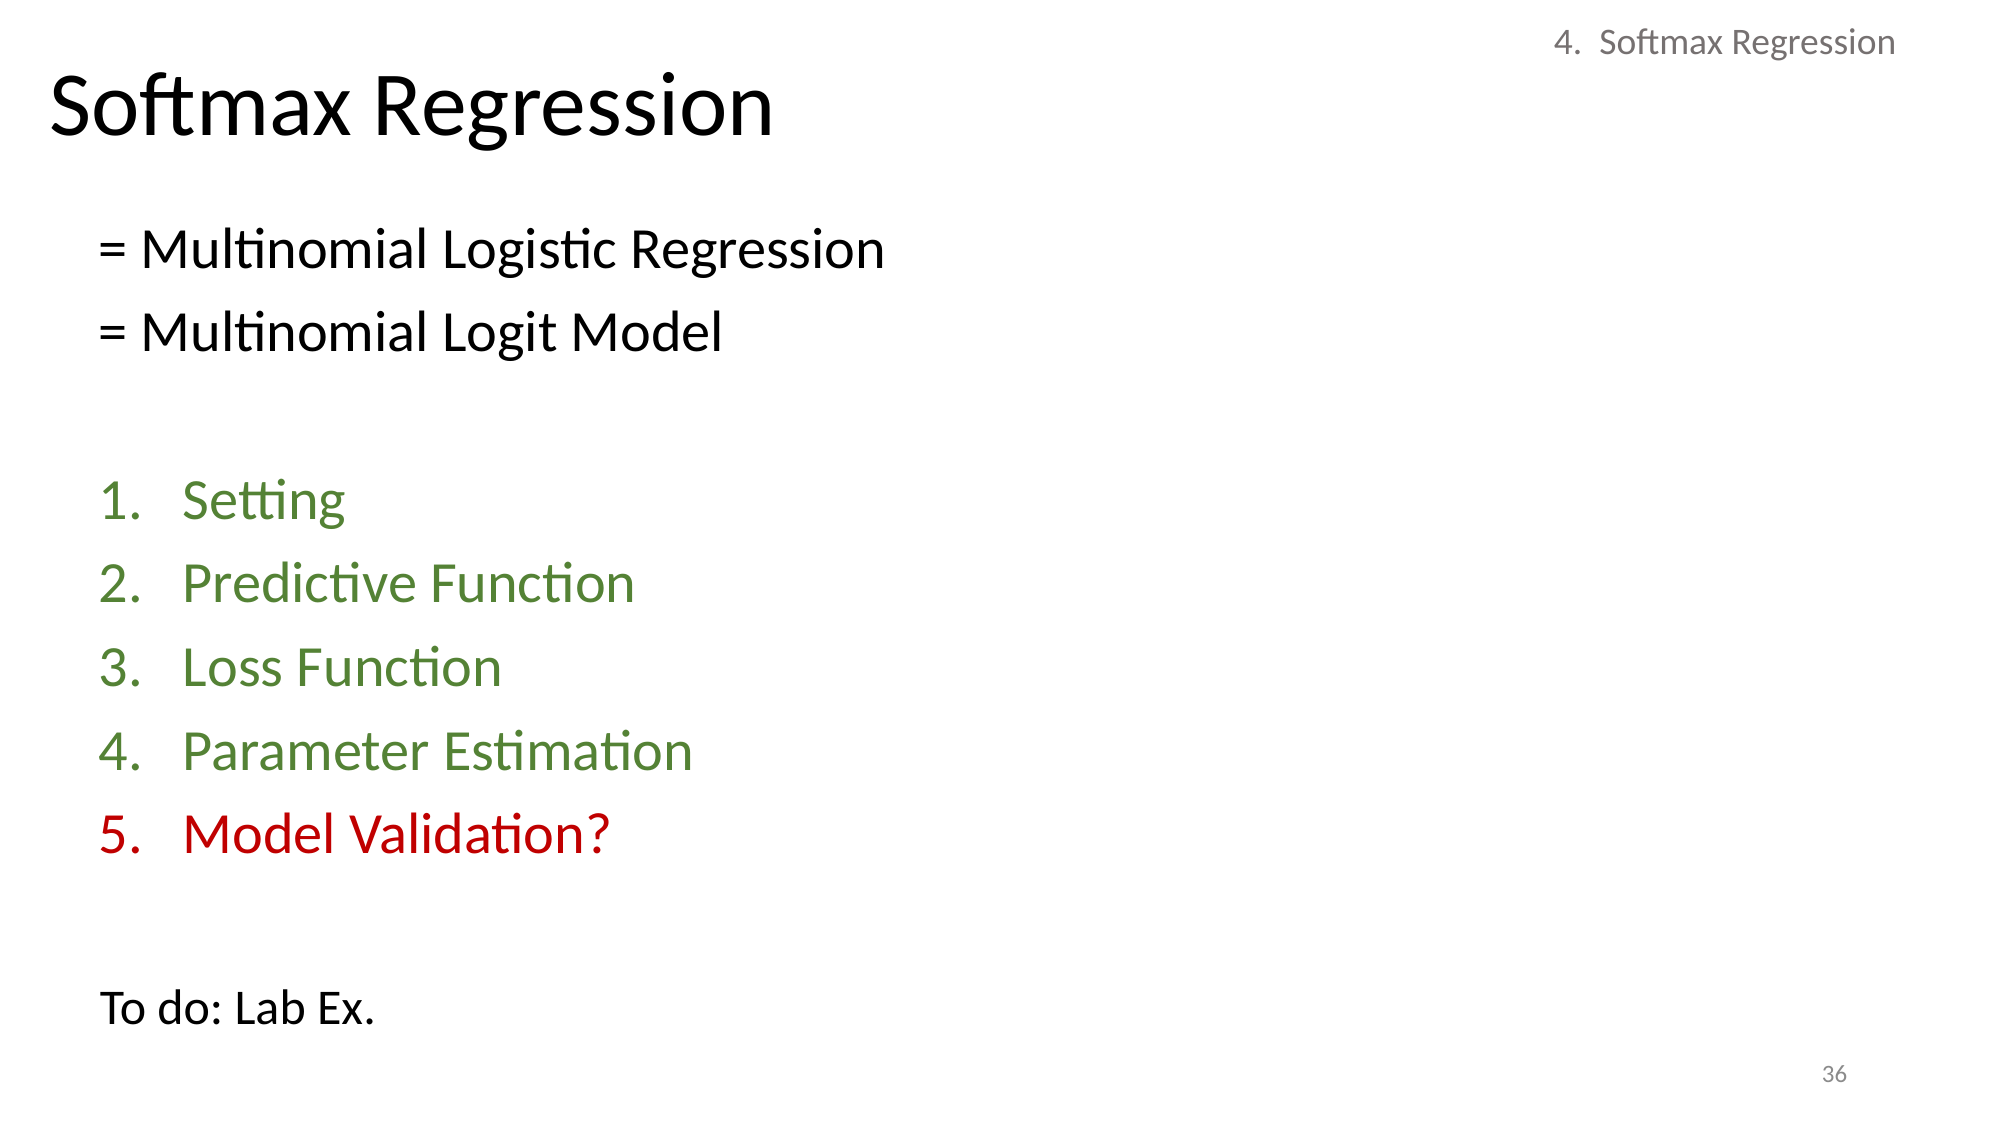

# Softmax Regression
4.  Softmax Regression
= Multinomial Logistic Regression
= Multinomial Logit Model

Setting
Predictive Function
Loss Function
Parameter Estimation
Model Validation?

To do: Lab Ex.
36